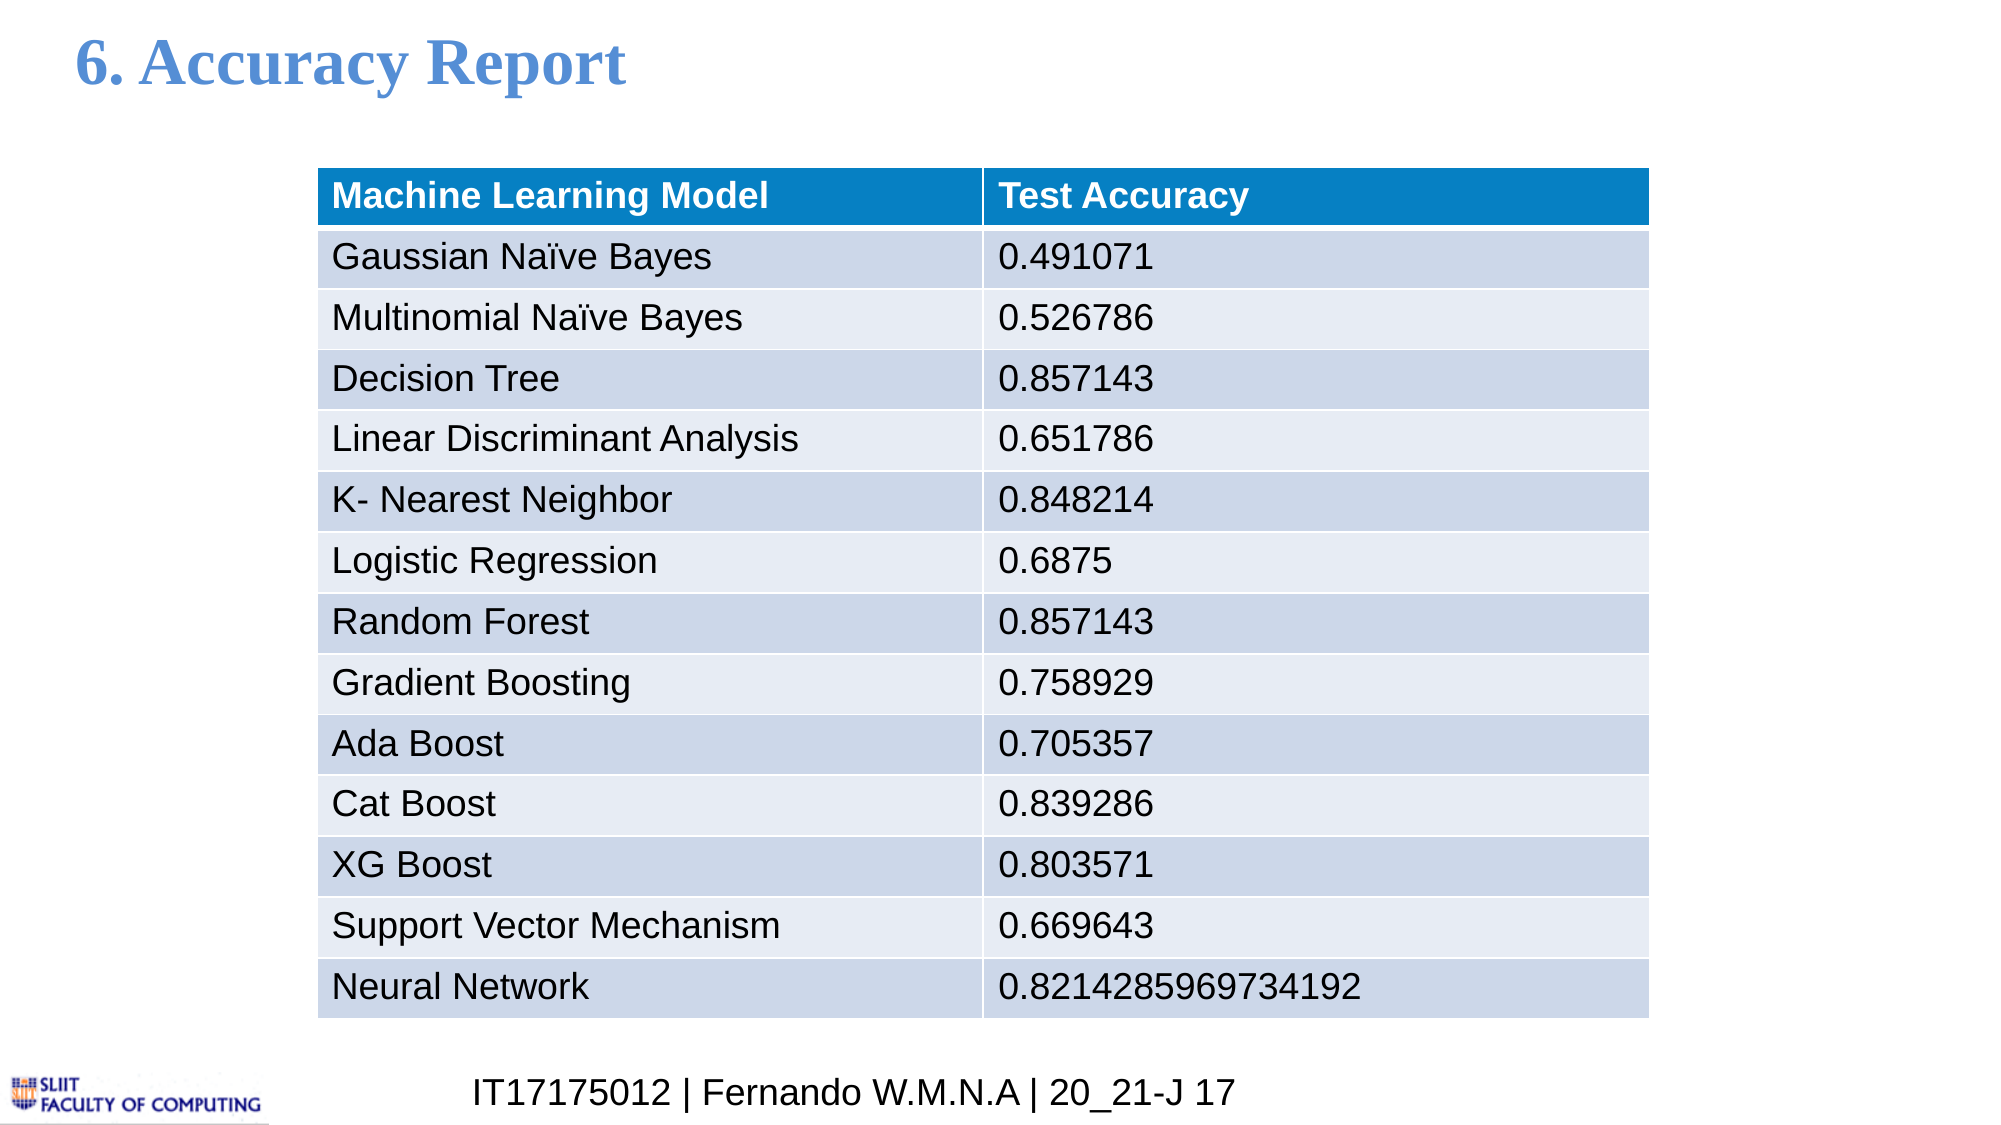

6. Accuracy Report
| Machine Learning Model | Test Accuracy |
| --- | --- |
| Gaussian Naïve Bayes | 0.491071 |
| Multinomial Naïve Bayes | 0.526786 |
| Decision Tree | 0.857143 |
| Linear Discriminant Analysis | 0.651786 |
| K- Nearest Neighbor | 0.848214 |
| Logistic Regression | 0.6875 |
| Random Forest | 0.857143 |
| Gradient Boosting | 0.758929 |
| Ada Boost | 0.705357 |
| Cat Boost | 0.839286 |
| XG Boost | 0.803571 |
| Support Vector Mechanism | 0.669643 |
| Neural Network | 0.8214285969734192 |
IT17175012 | Fernando W.M.N.A | 20_21-J 17